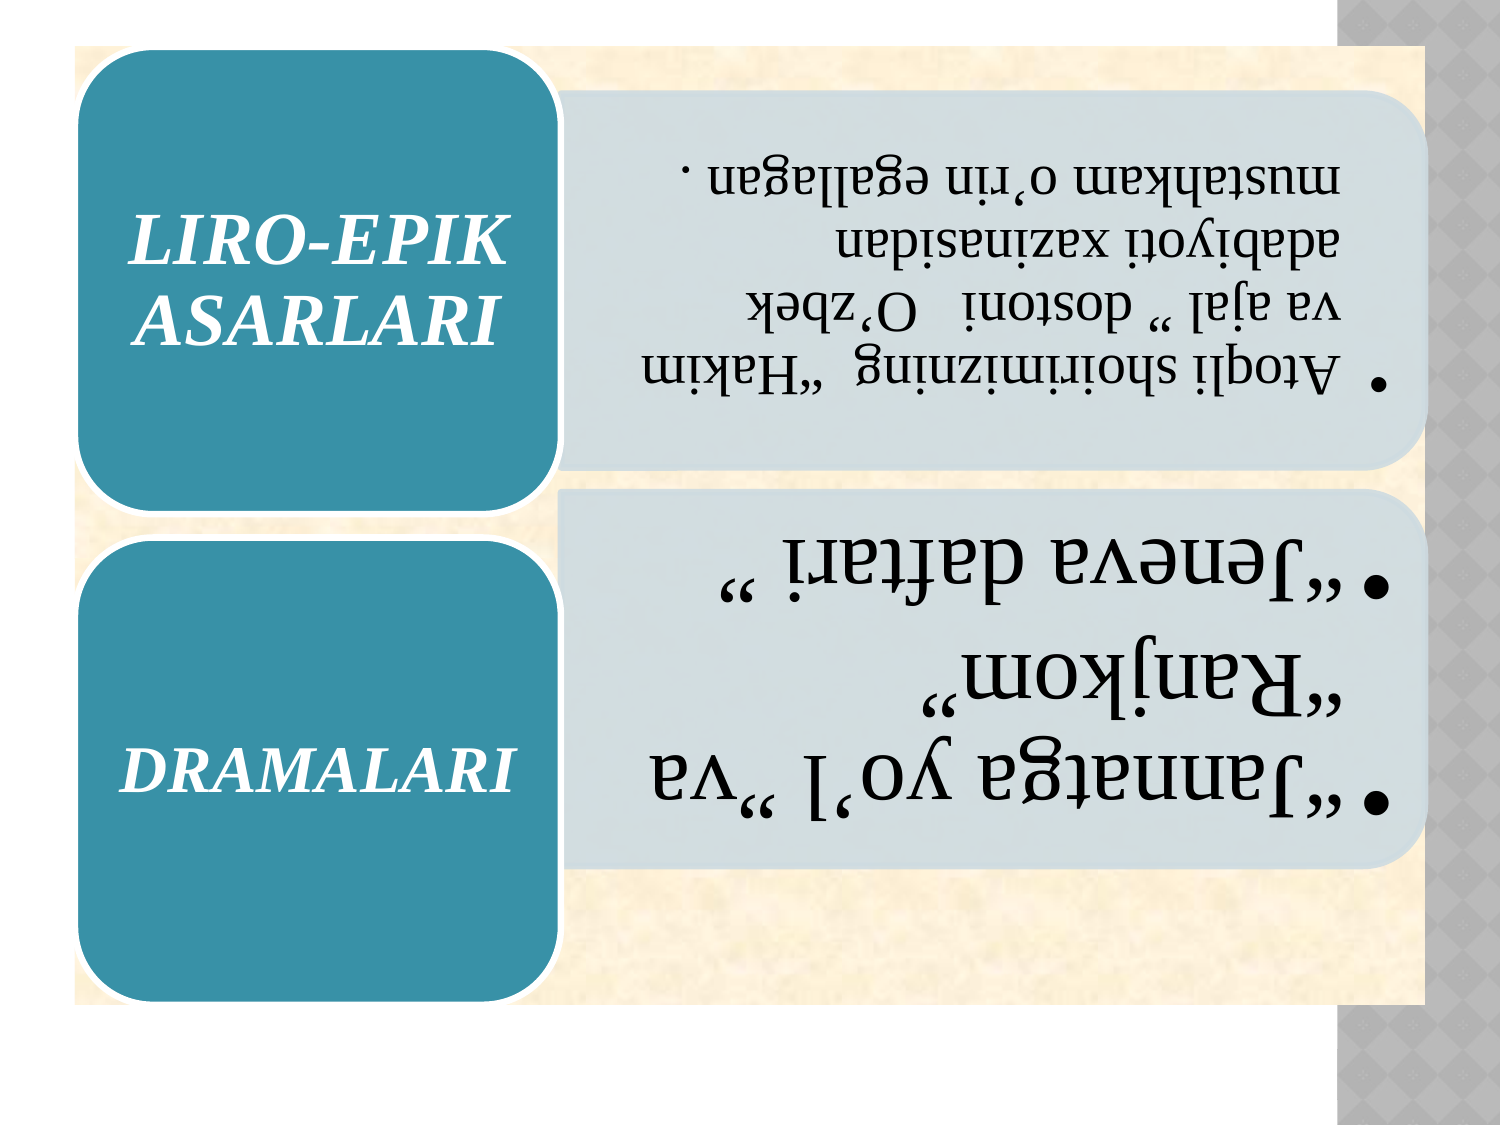

Atoqli shoirimizning  “Hakim va ajal ” dostoni   O’zbek  adabiyoti xazinasidan mustahkam o’rin egallagan .
LIRO-EPIK ASARLARI
“Jannatga yo’l ”va “Ranjkom”
“Jeneva daftari ”
DRAMALARI